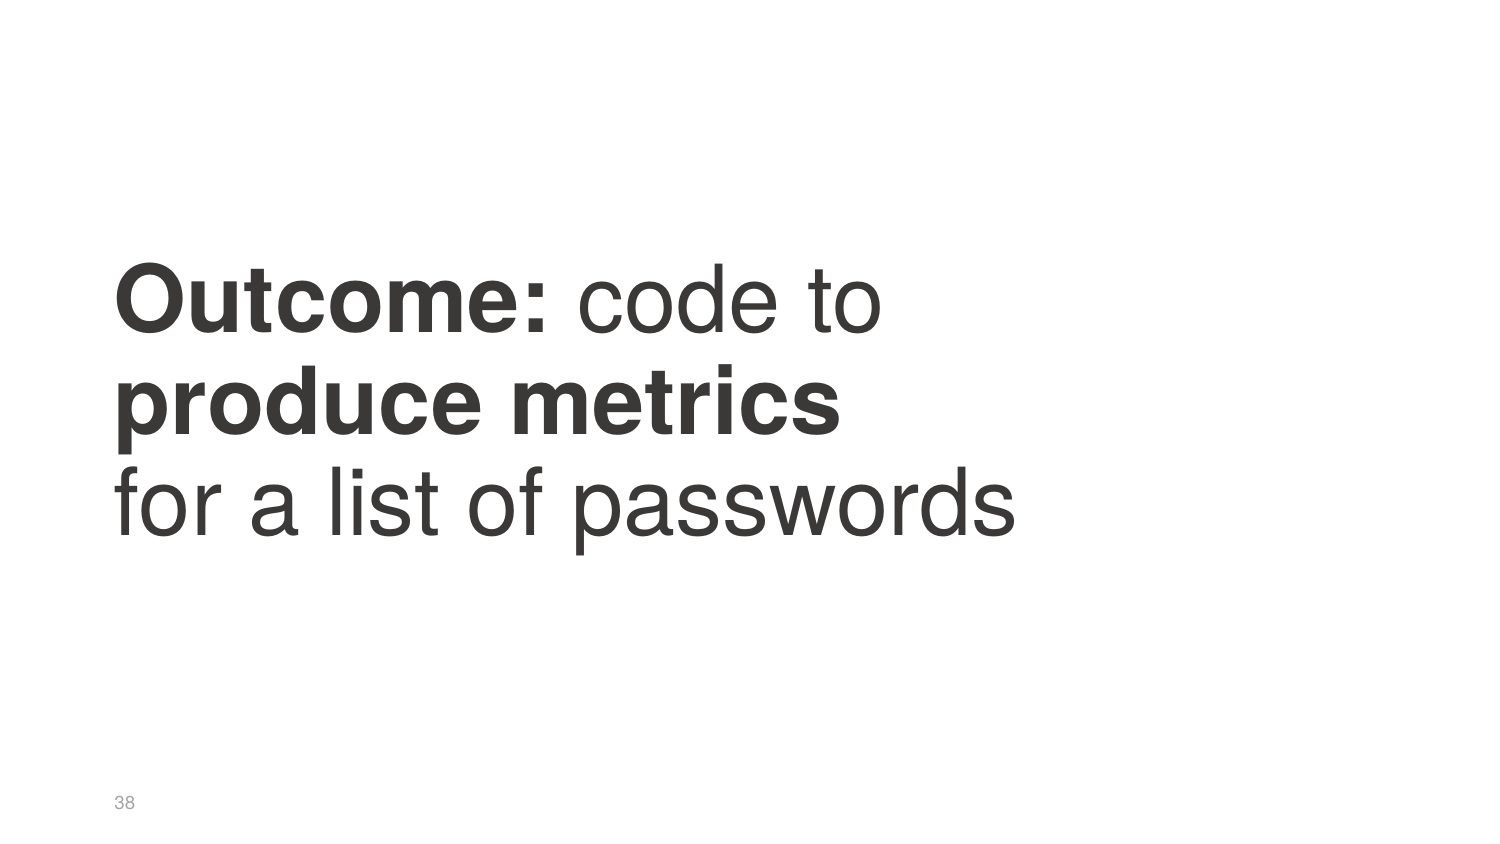

# Outcome: code to produce metrics for a list of passwords

38